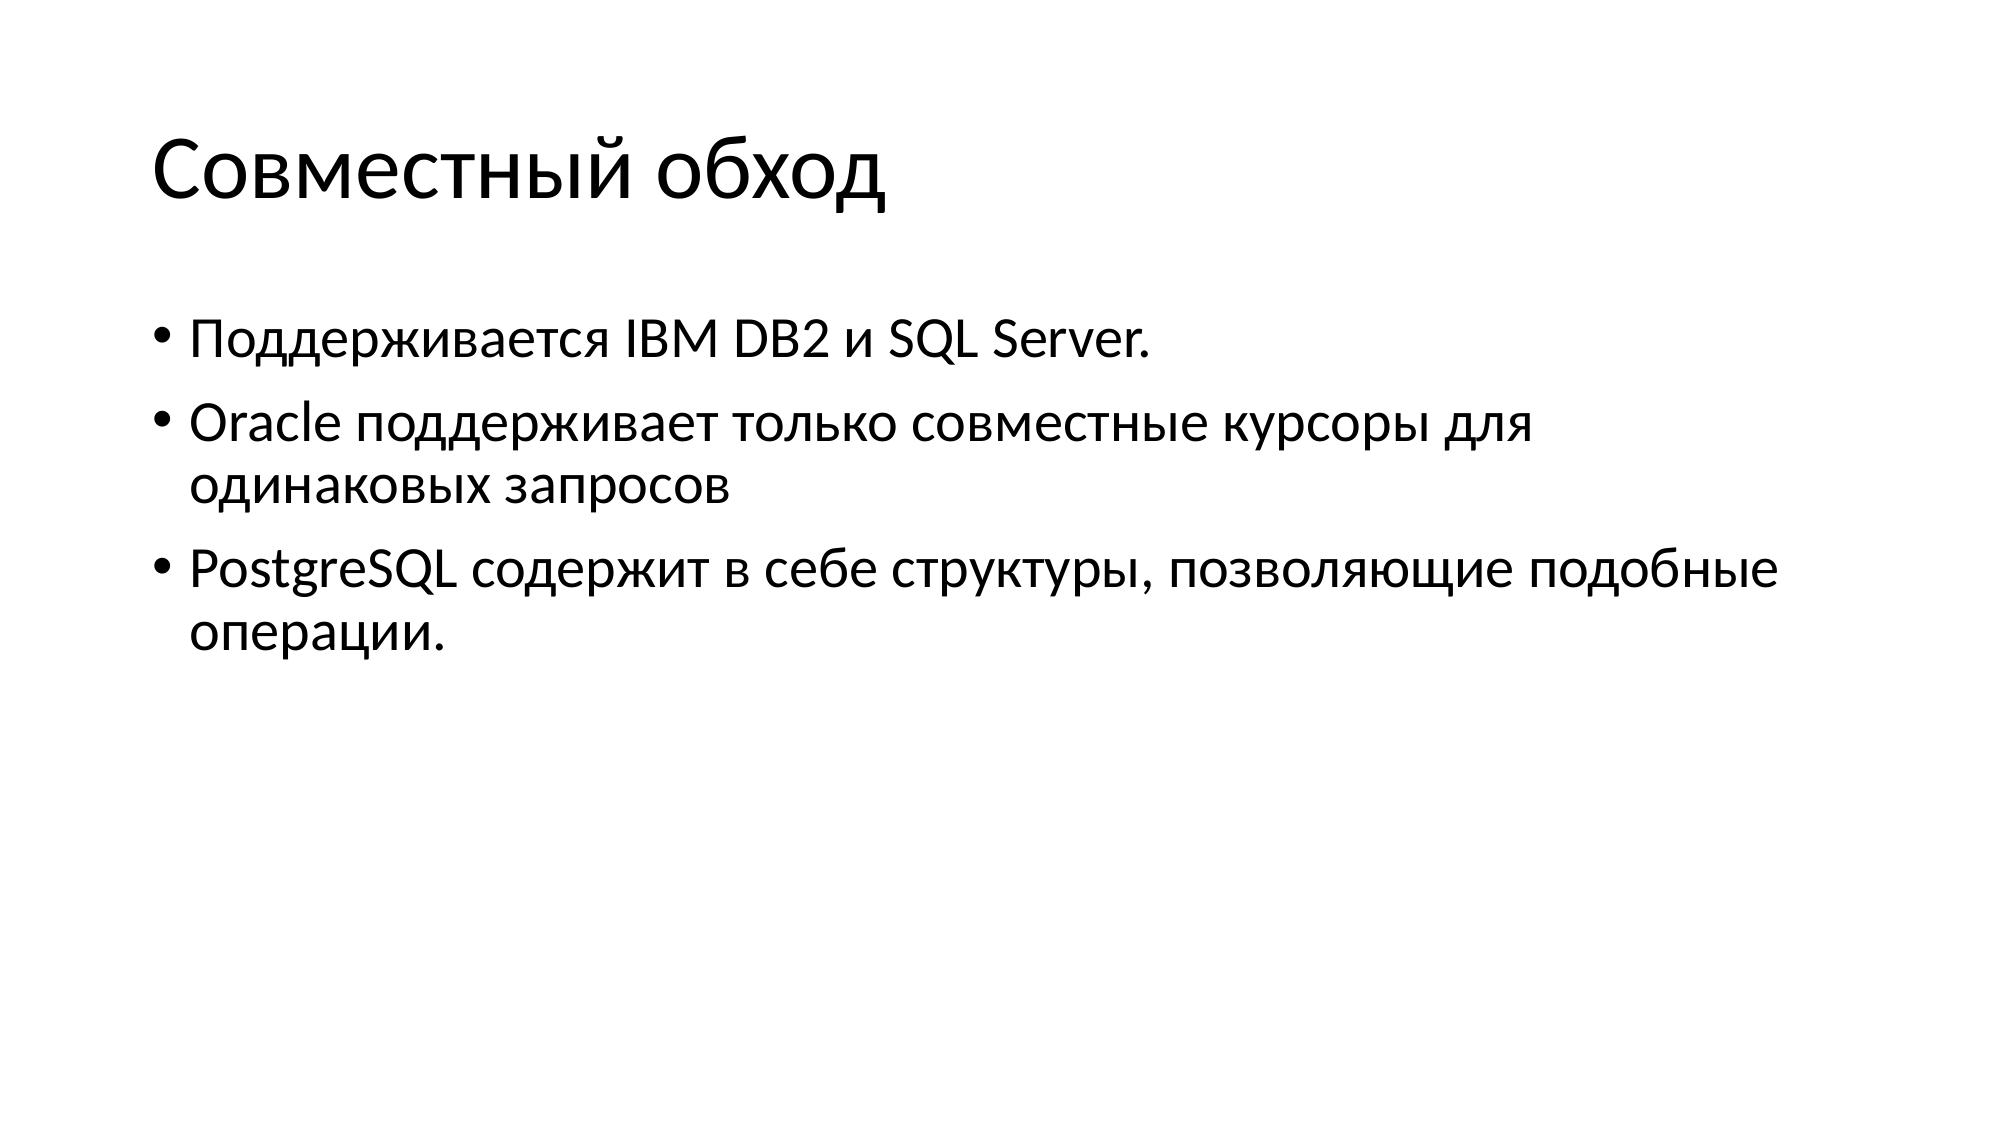

# Совместный обход
Поддерживается IBM DB2 и SQL Server.
Oracle поддерживает только совместные курсоры для одинаковых запросов
PostgreSQL содержит в себе структуры, позволяющие подобные операции.